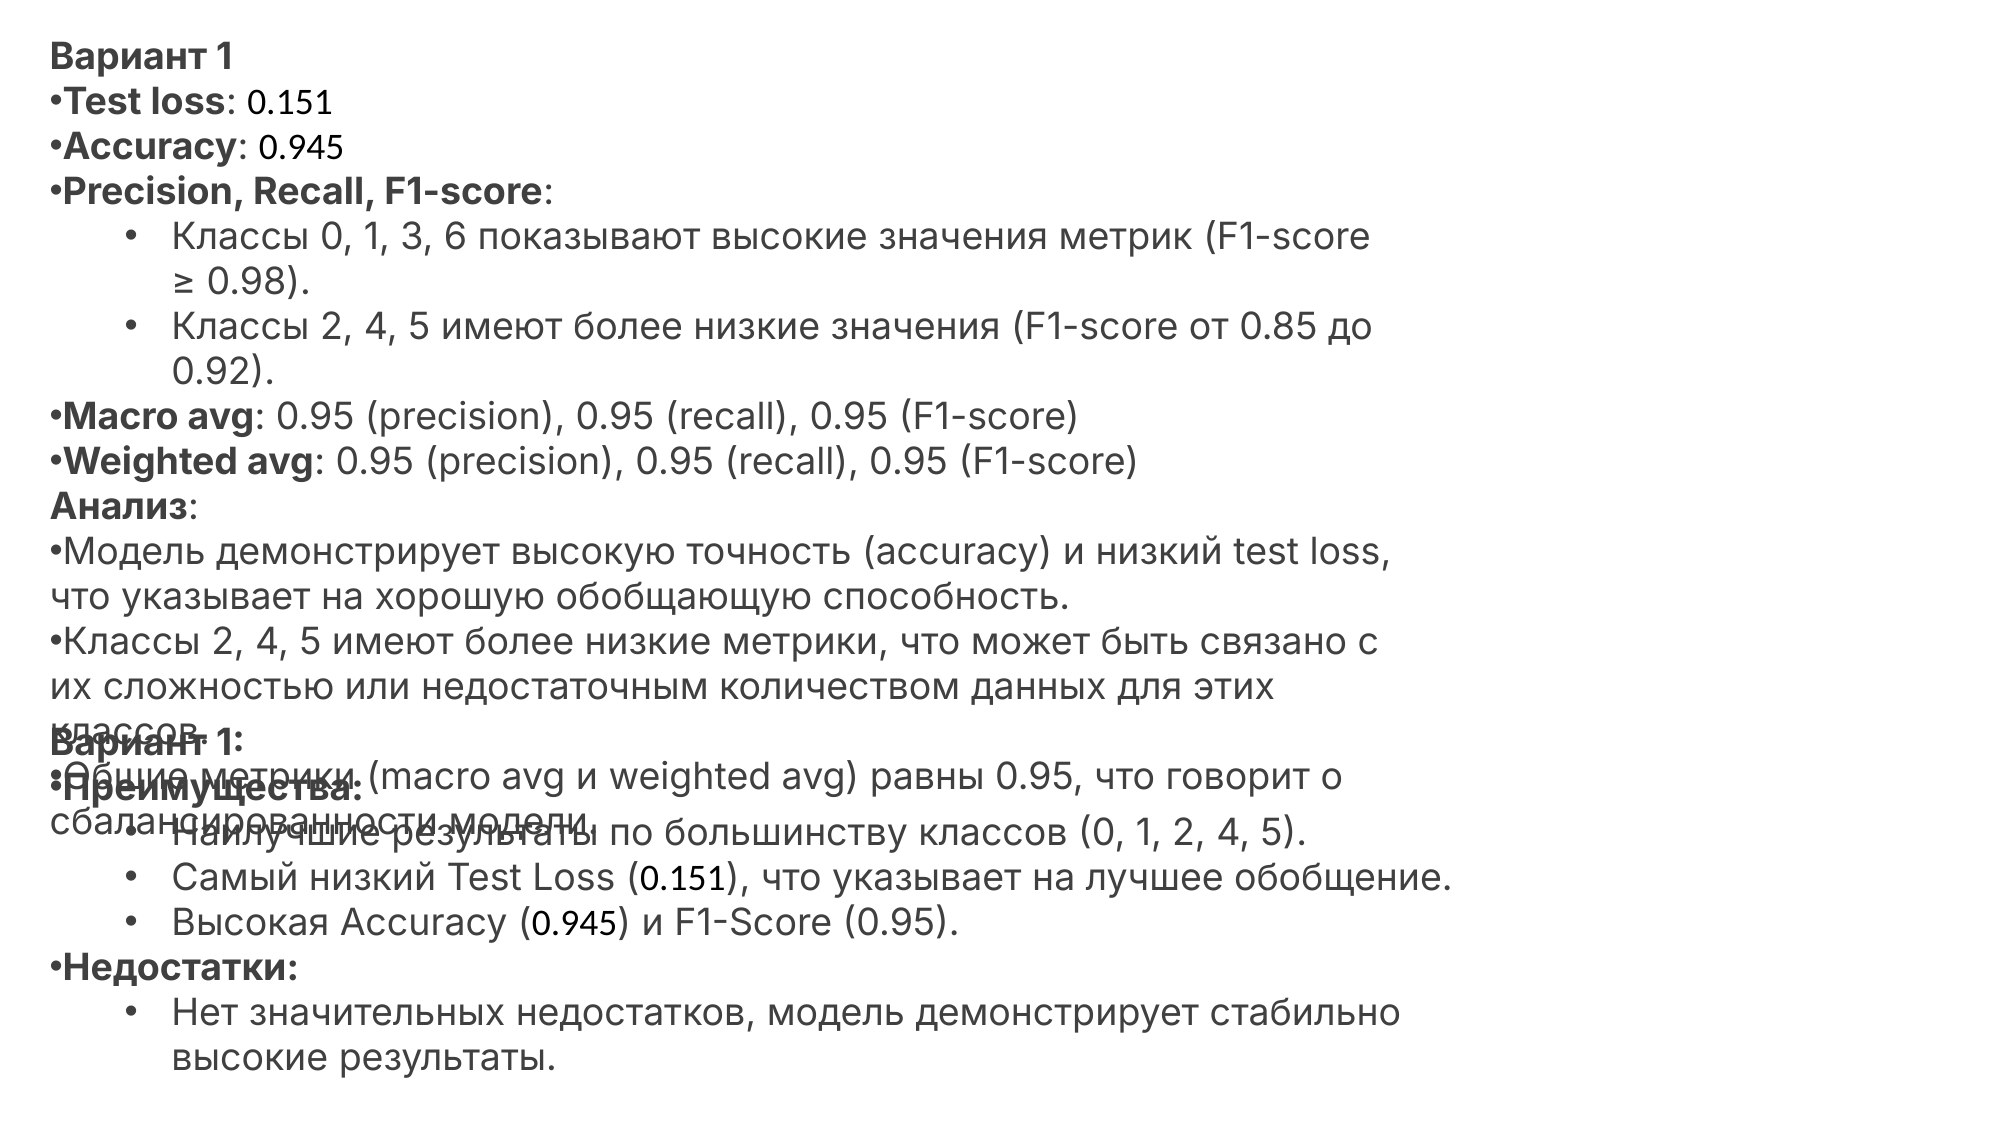

Вариант 1
Test loss: 0.151
Accuracy: 0.945
Precision, Recall, F1-score:
Классы 0, 1, 3, 6 показывают высокие значения метрик (F1-score ≥ 0.98).
Классы 2, 4, 5 имеют более низкие значения (F1-score от 0.85 до 0.92).
Macro avg: 0.95 (precision), 0.95 (recall), 0.95 (F1-score)
Weighted avg: 0.95 (precision), 0.95 (recall), 0.95 (F1-score)
Анализ:
Модель демонстрирует высокую точность (accuracy) и низкий test loss, что указывает на хорошую обобщающую способность.
Классы 2, 4, 5 имеют более низкие метрики, что может быть связано с их сложностью или недостаточным количеством данных для этих классов.
Общие метрики (macro avg и weighted avg) равны 0.95, что говорит о сбалансированности модели.
Вариант 1:
Преимущества:
Наилучшие результаты по большинству классов (0, 1, 2, 4, 5).
Самый низкий Test Loss (0.151), что указывает на лучшее обобщение.
Высокая Accuracy (0.945) и F1-Score (0.95).
Недостатки:
Нет значительных недостатков, модель демонстрирует стабильно высокие результаты.